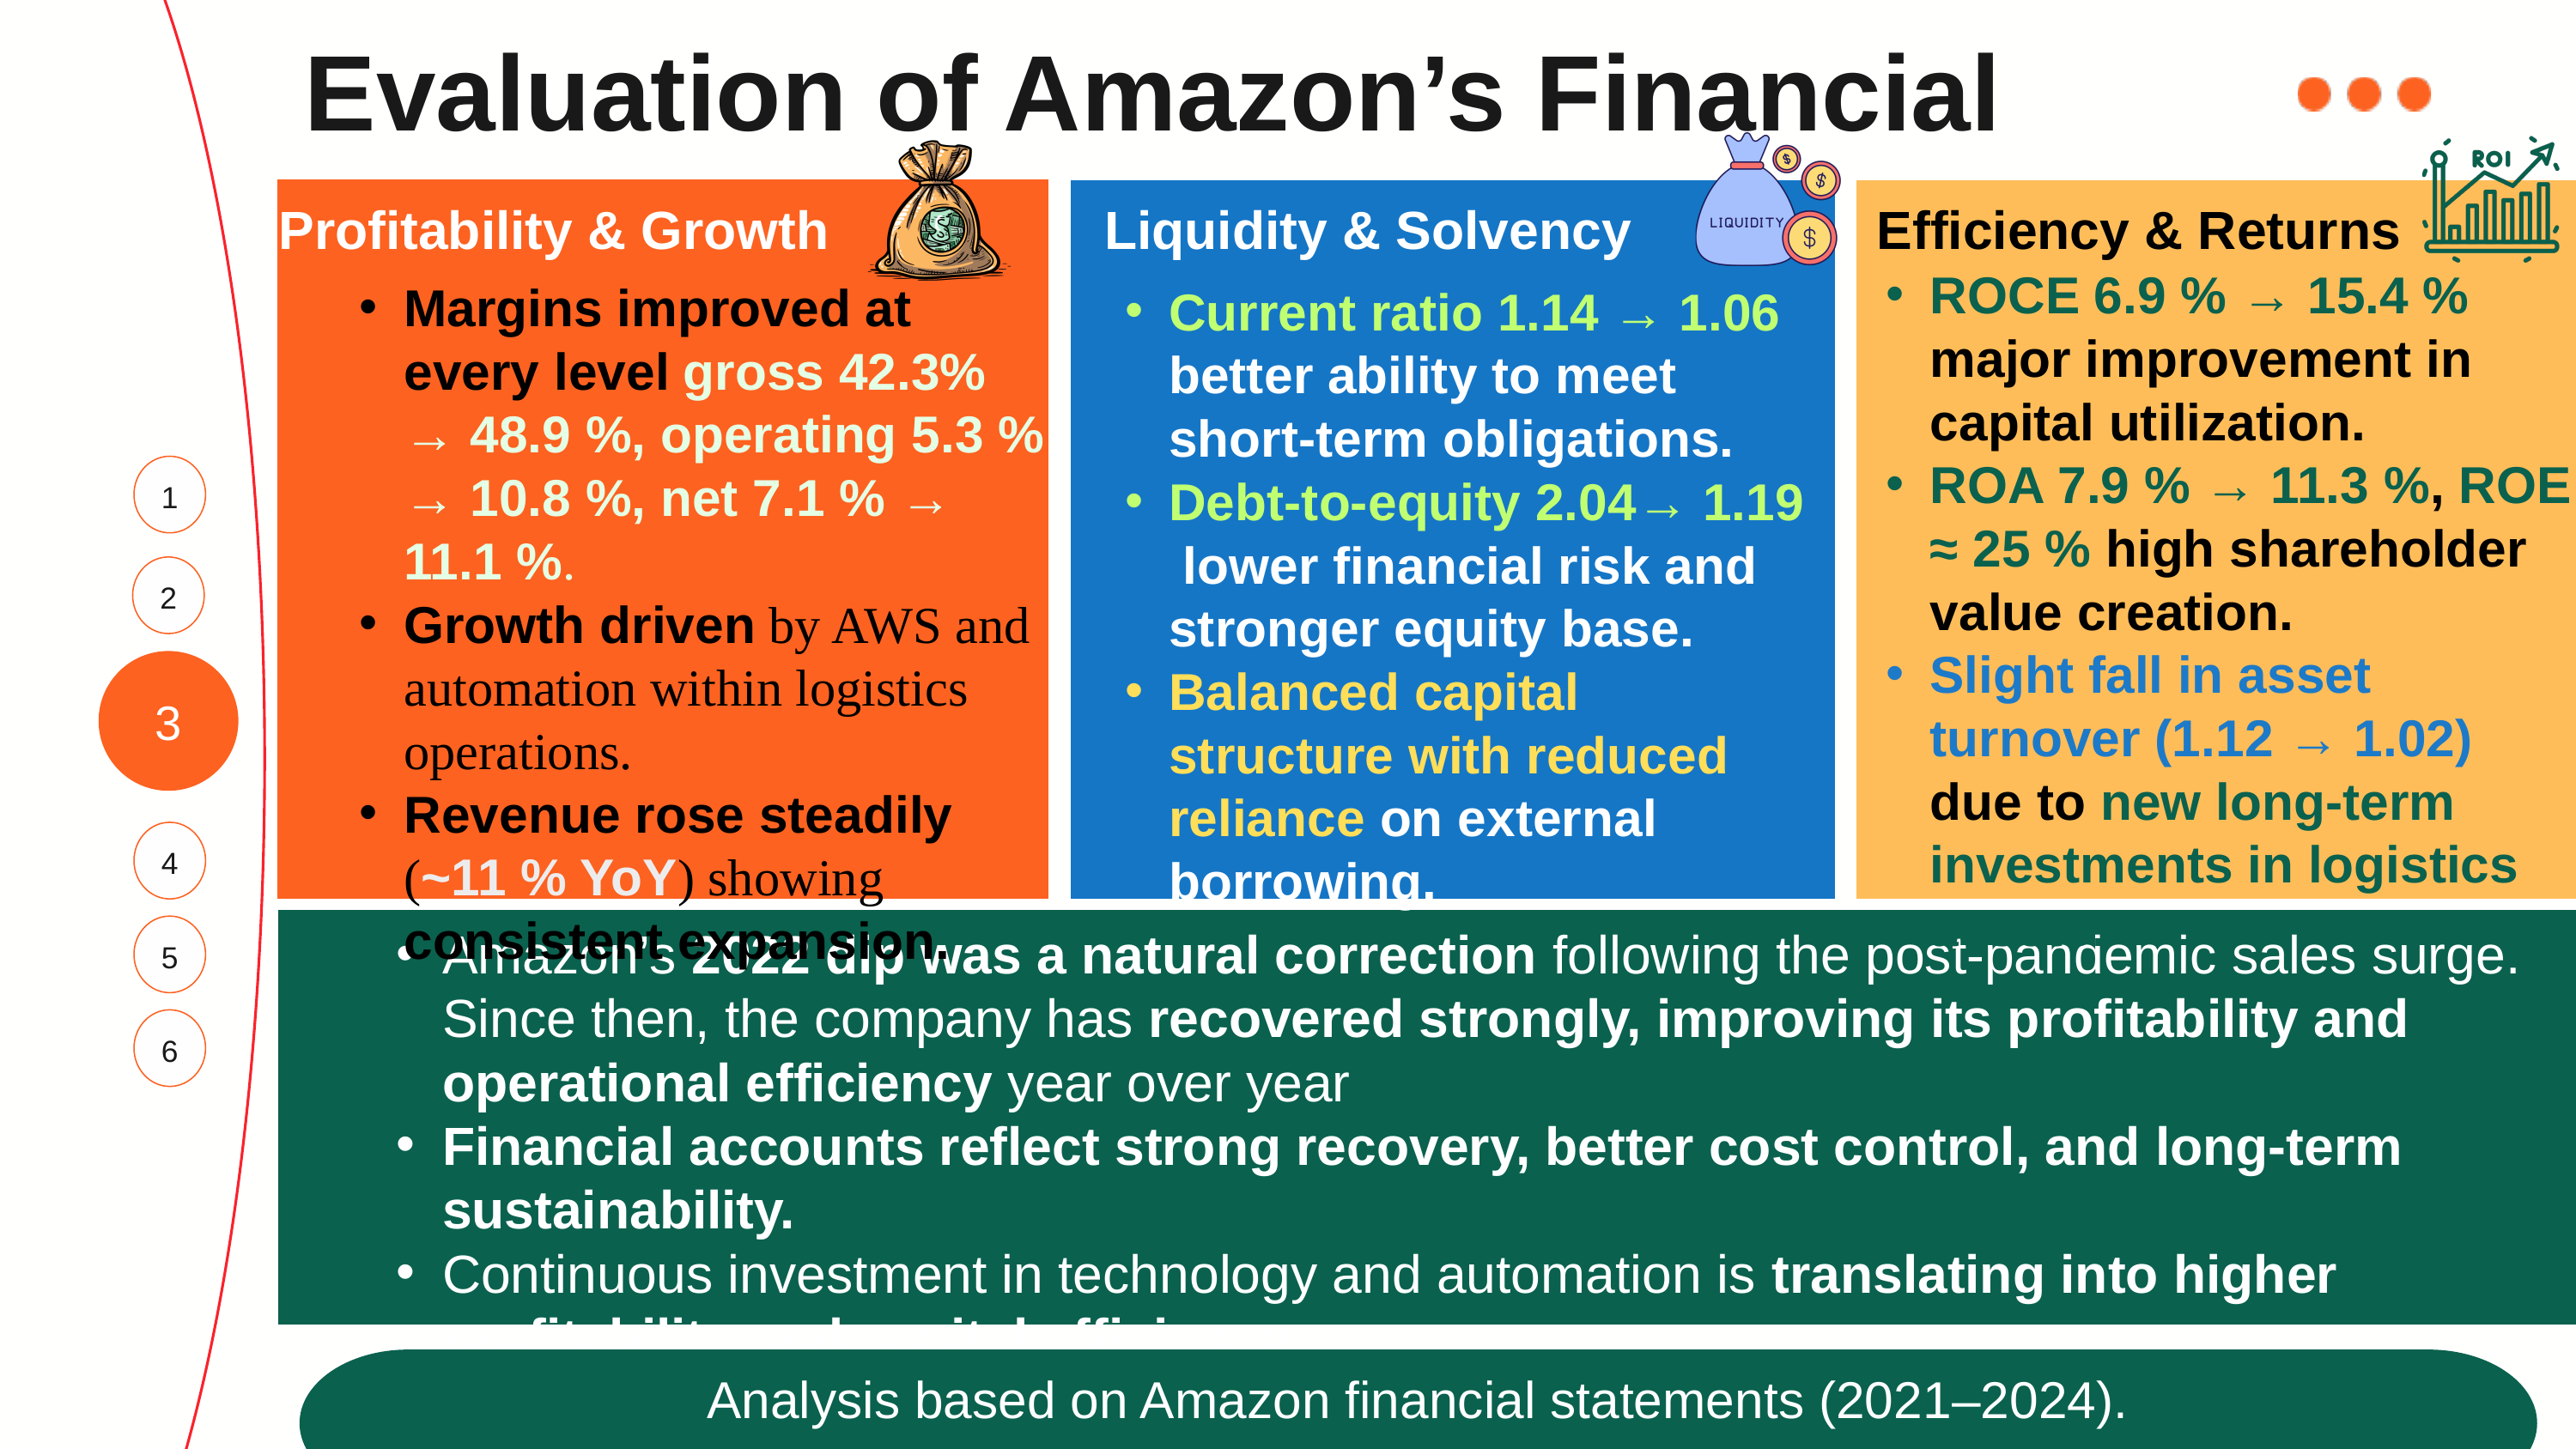

Evaluation of Amazon’s Financial Accounts

Profitability & Growth
Liquidity & Solvency
Efficiency & Returns
ROCE 6.9 % → 15.4 %  major improvement in capital utilization.
ROA 7.9 % → 11.3 %, ROE ≈ 25 % high shareholder value creation.
Slight fall in asset turnover (1.12 → 1.02) due to new long-term investments in logistics assets.
Margins improved at every level gross 42.3% → 48.9 %, operating 5.3 % → 10.8 %, net 7.1 % → 11.1 %.
Growth driven by AWS and automation within logistics operations.
Revenue rose steadily (~11 % YoY) showing consistent expansion.
Current ratio 1.14 → 1.06  better ability to meet short-term obligations.
Debt-to-equity 2.04→ 1.19  lower financial risk and stronger equity base.
Balanced capital structure with reduced reliance on external borrowing.

1

2

3

4

5
Amazon’s 2022 dip was a natural correction following the post-pandemic sales surge. Since then, the company has recovered strongly, improving its profitability and operational efficiency year over year
Financial accounts reflect strong recovery, better cost control, and long-term sustainability.
Continuous investment in technology and automation is translating into higher profitability and capital efficiency.

6

Analysis based on Amazon financial statements (2021–2024).